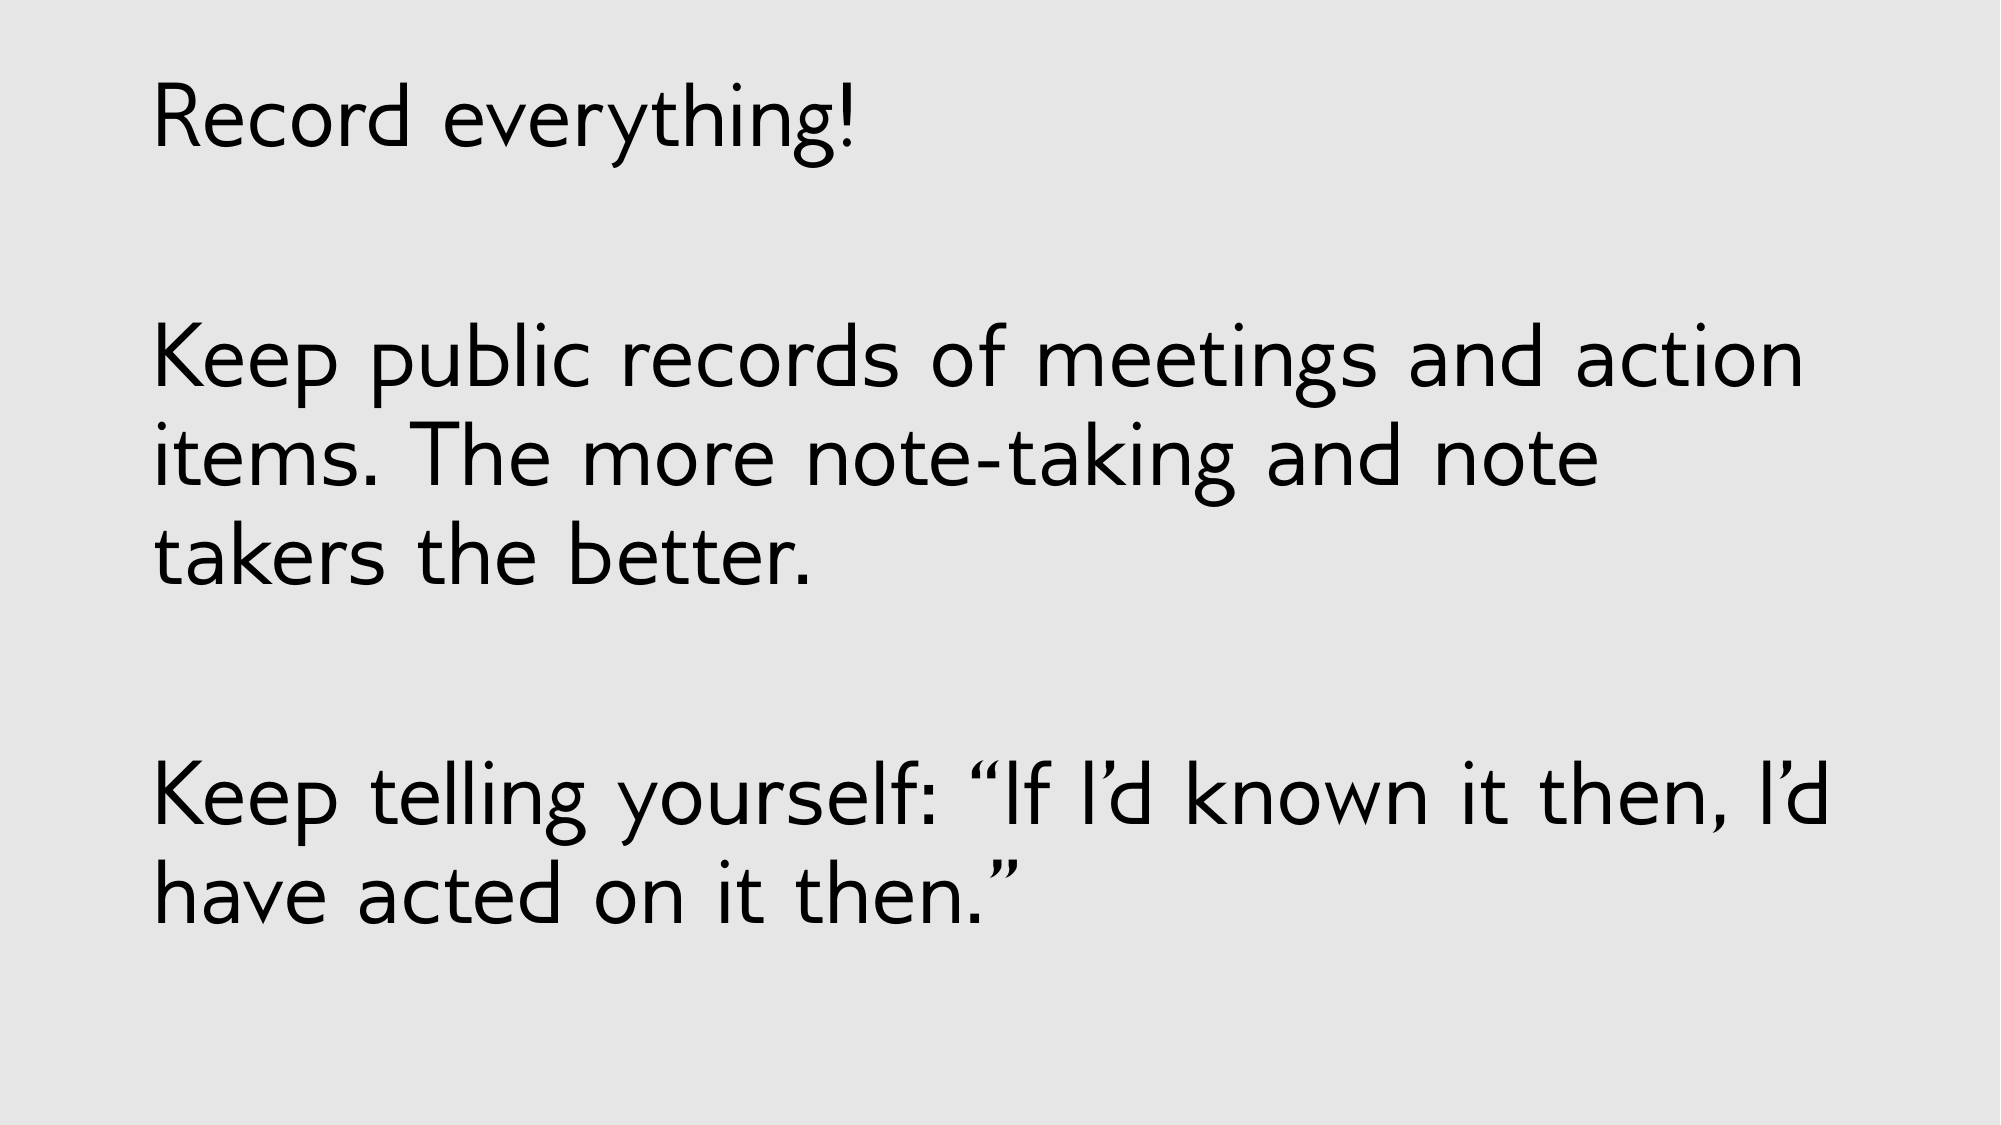

Record everything!

Keep public records of meetings and action items. The more note-taking and note takers the better.

Keep telling yourself: “If I’d known it then, I’d have acted on it then.”